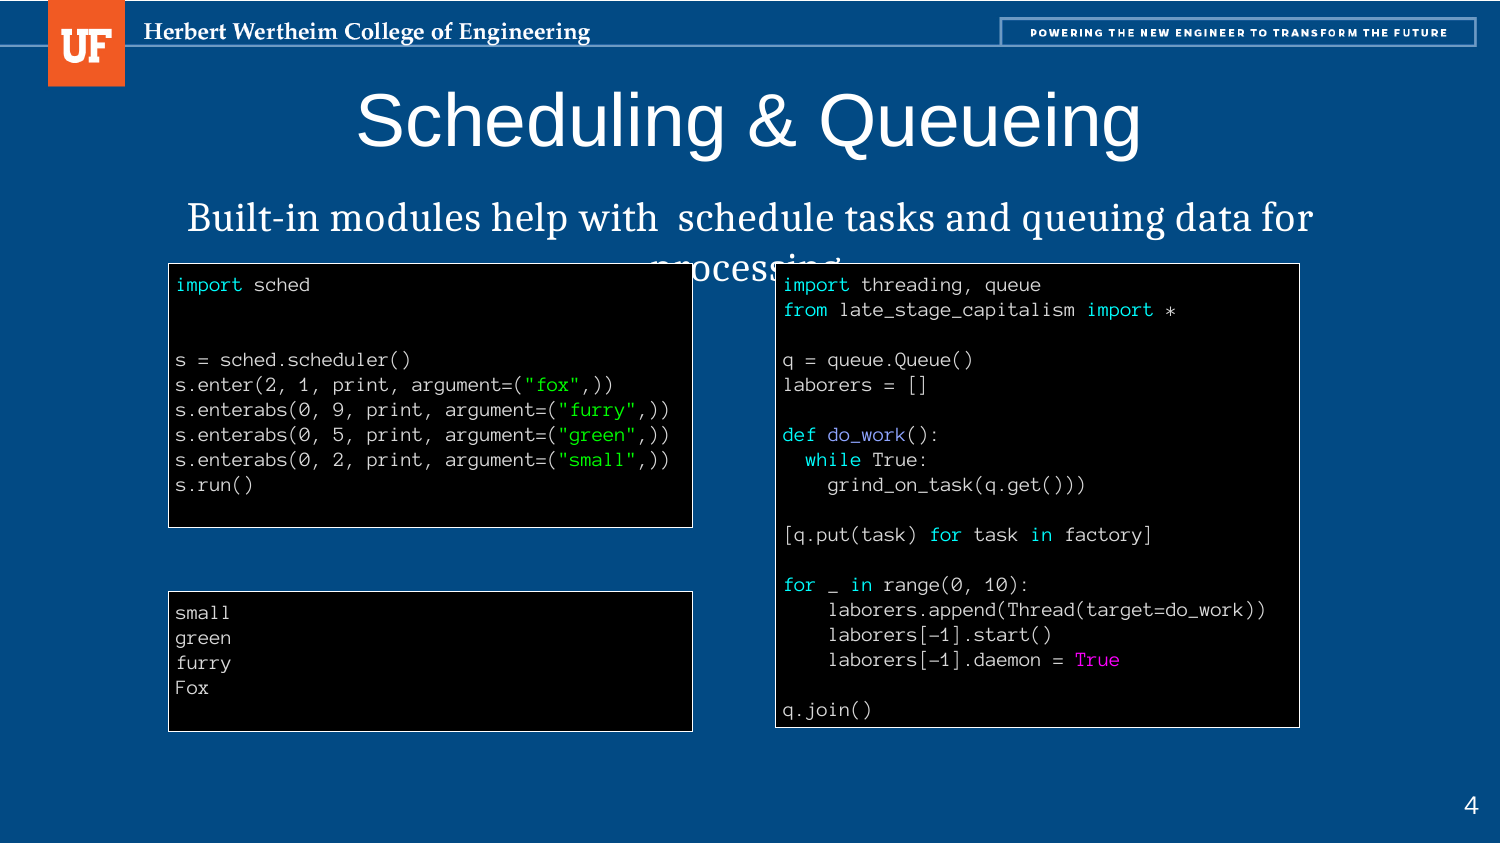

# Scheduling & Queueing
Built-in modules help with  schedule tasks and queuing data for processing.
import sched

s = sched.scheduler()
s.enter(2, 1, print, argument=("fox",))
s.enterabs(0, 9, print, argument=("furry",))
s.enterabs(0, 5, print, argument=("green",))
s.enterabs(0, 2, print, argument=("small",))
s.run()

import threading, queue
from late_stage_capitalism import *

q = queue.Queue()
laborers = []

def do_work():
  while True:
    grind_on_task(q.get()))

[q.put(task) for task in factory]

for _ in range(0, 10):
    laborers.append(Thread(target=do_work))
    laborers[-1].start()
    laborers[-1].daemon = True

q.join()
small
green
furry
Fox

4